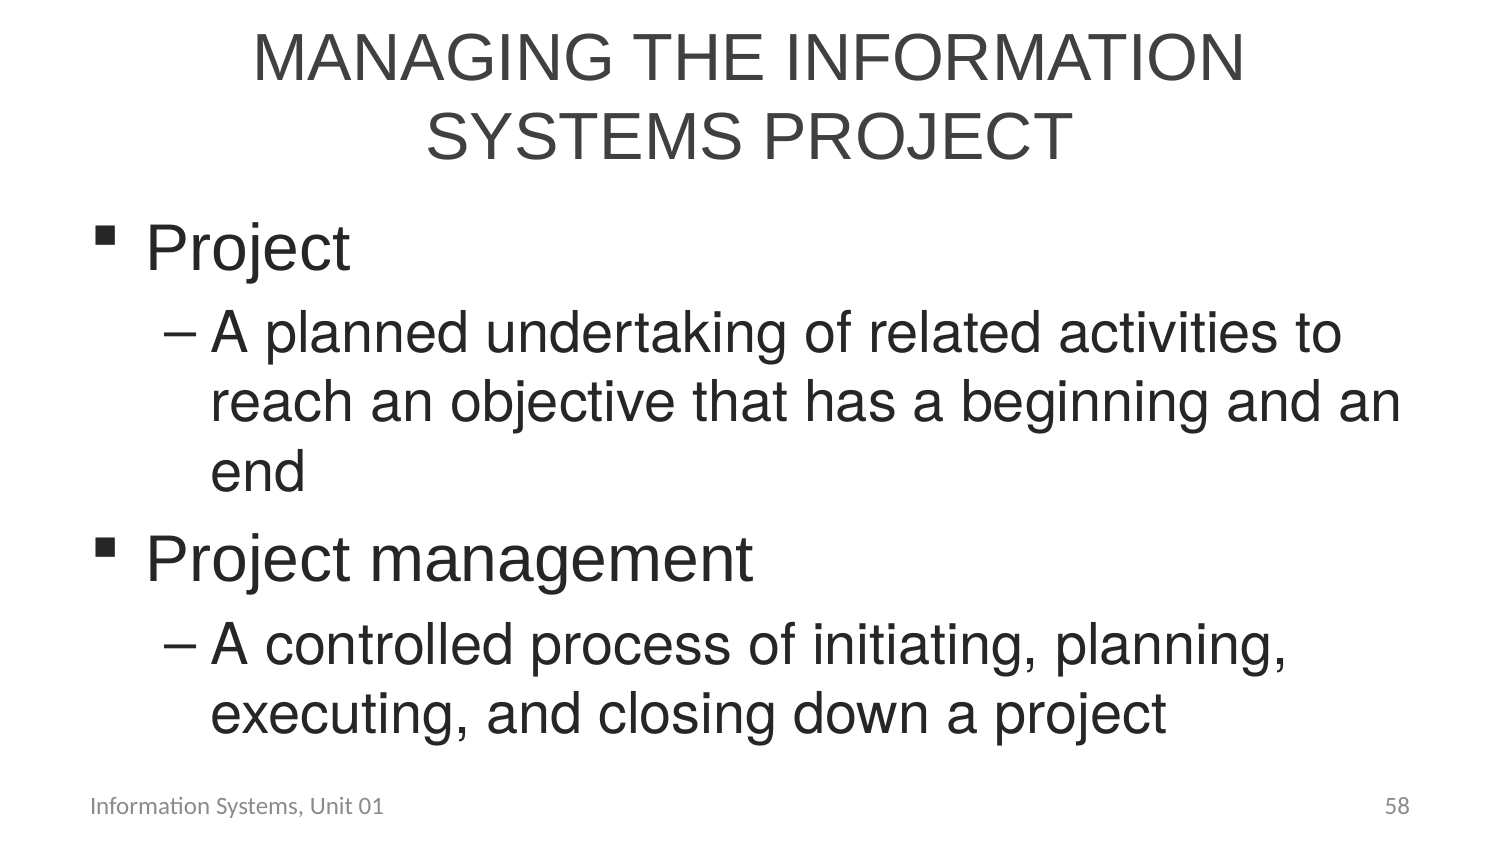

# Managing the Information Systems Project
Project
A planned undertaking of related activities to reach an objective that has a beginning and an end
Project management
A controlled process of initiating, planning, executing, and closing down a project

Information Systems, Unit 01
58